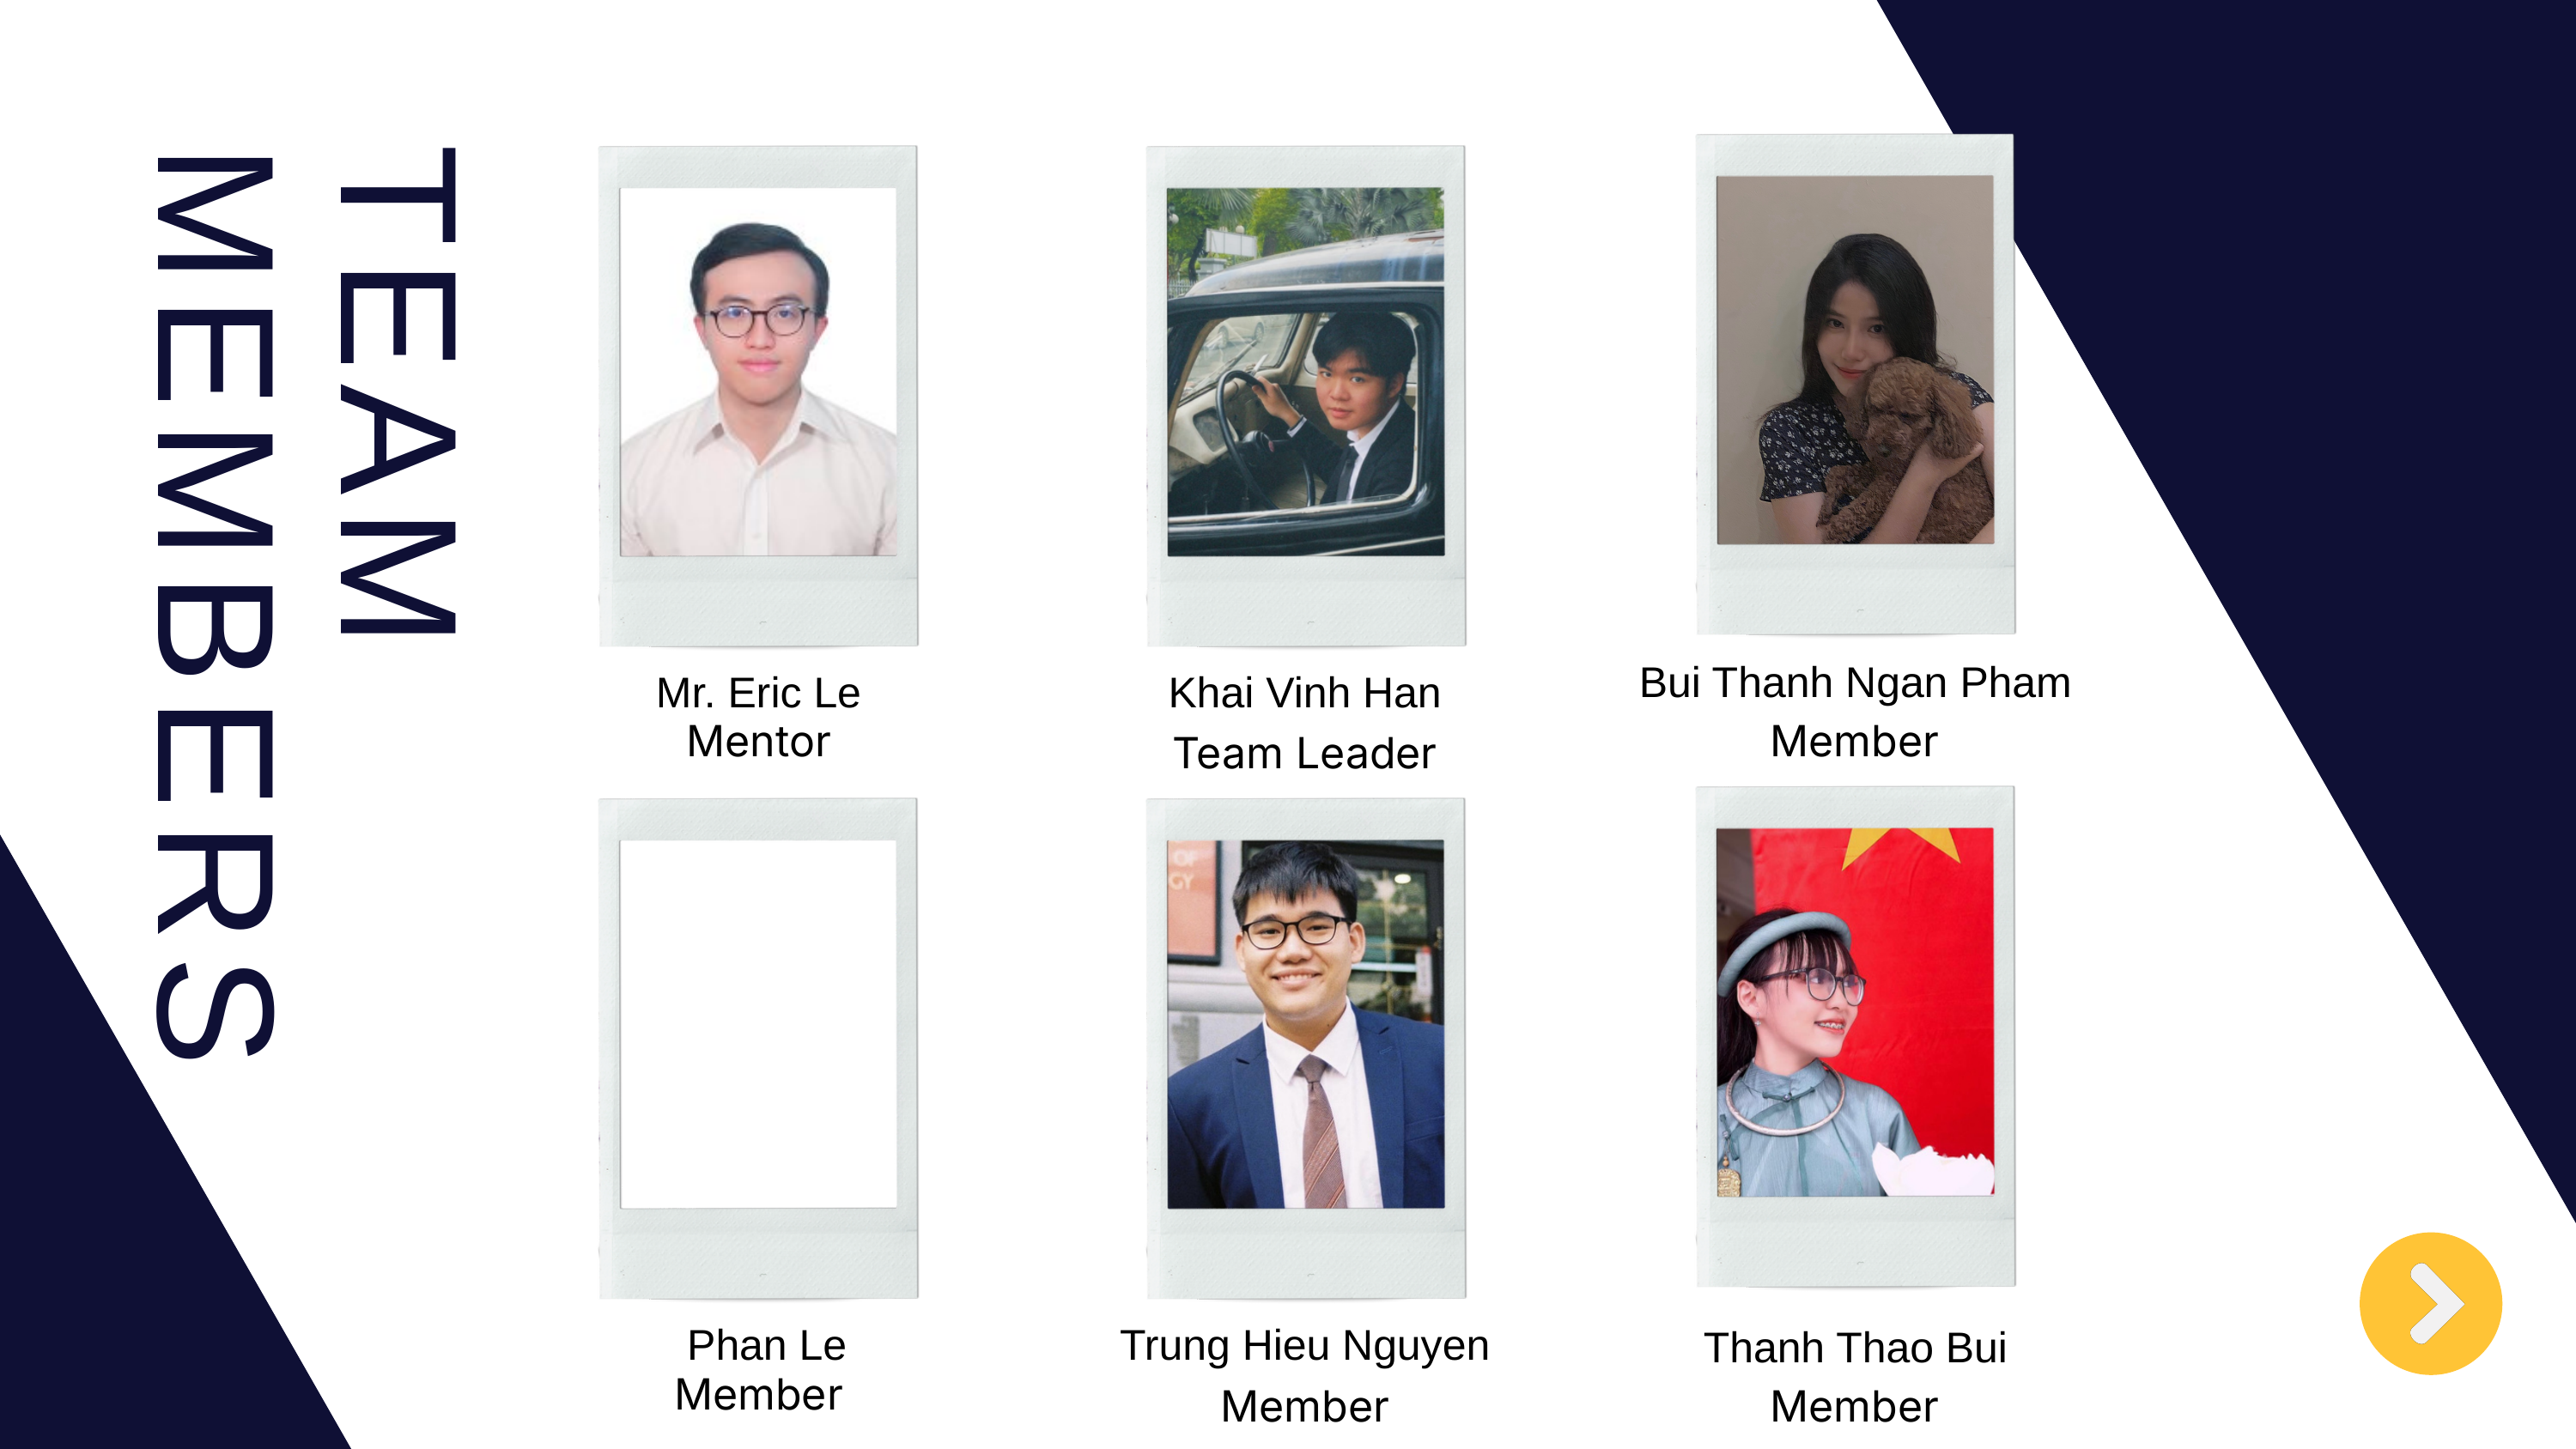

TEAM
MEMBERS
Bui Thanh Ngan Pham
Mr. Eric Le
Khai Vinh Han
Mentor
Member
Team Leader

Phan Le
Trung Hieu Nguyen
Thanh Thao Bui
Member
Member
Member